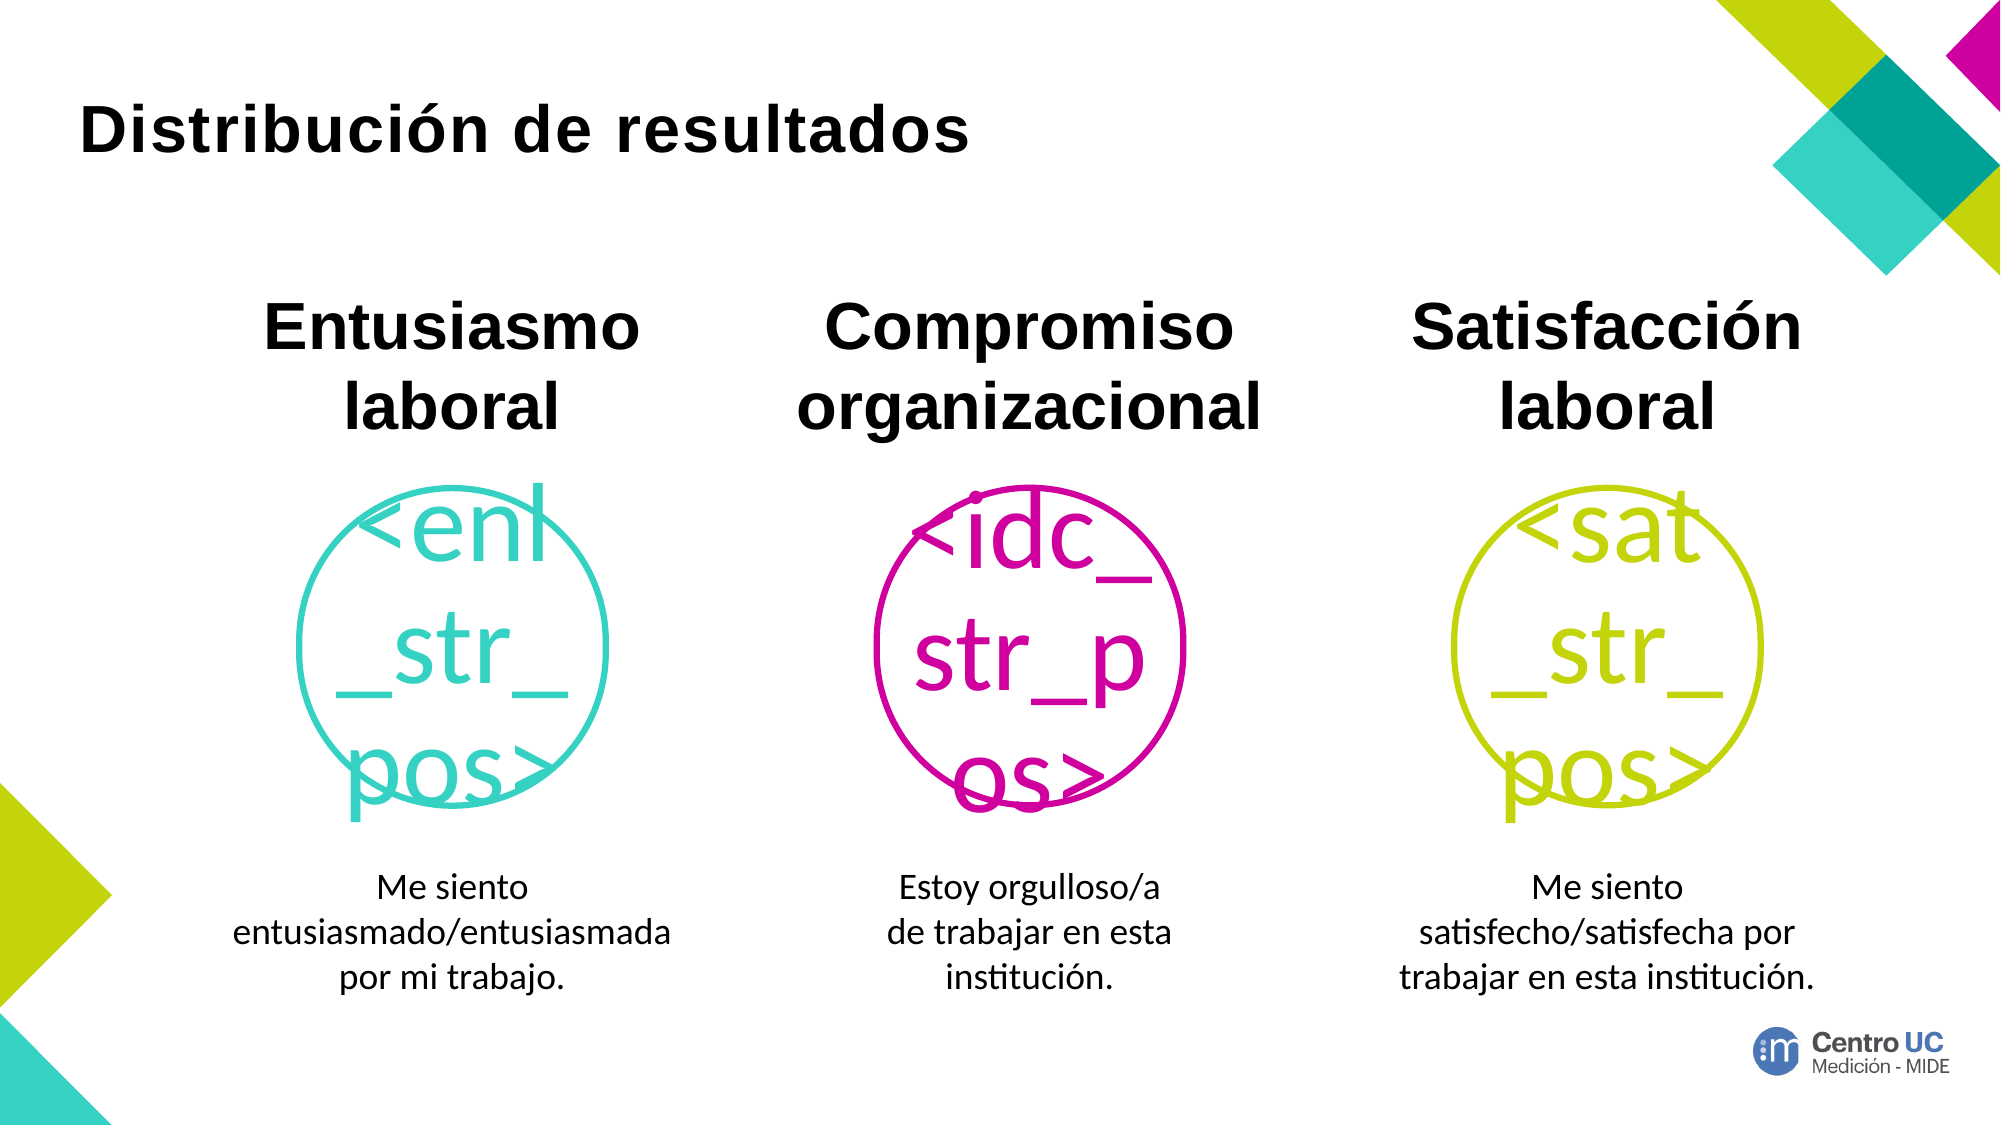

# Distribución de resultados

<enl_str_pos>
<sat_str_pos>
<idc_str_pos>